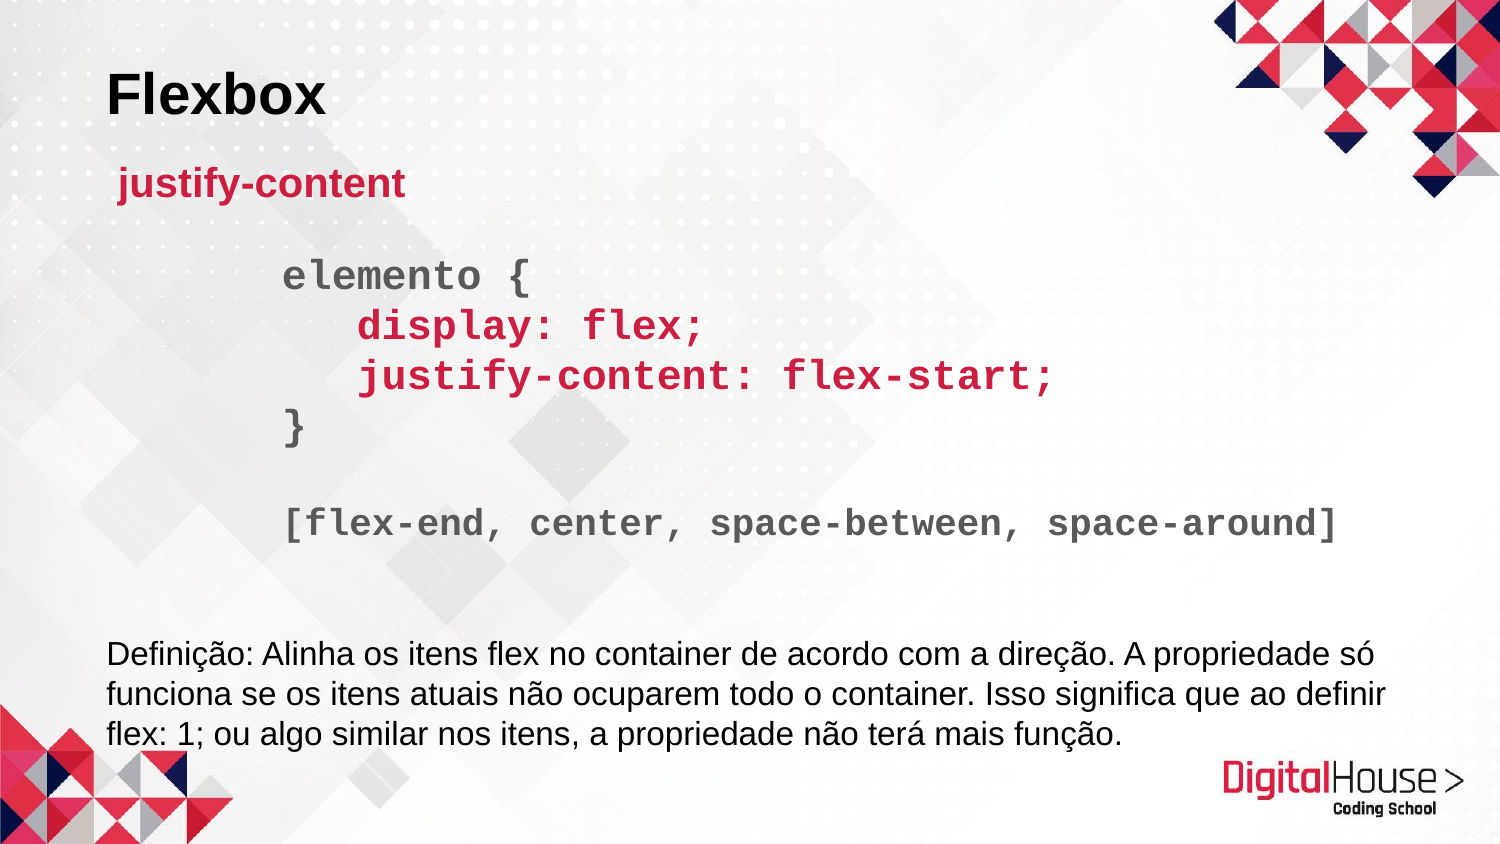

# Flexbox
 justify-content
elemento {
display: flex;
justify-content: flex-start;
}

[flex-end, center, space-between, space-around]

Definição: Alinha os itens flex no container de acordo com a direção. A propriedade só funciona se os itens atuais não ocuparem todo o container. Isso significa que ao definir flex: 1; ou algo similar nos itens, a propriedade não terá mais função.